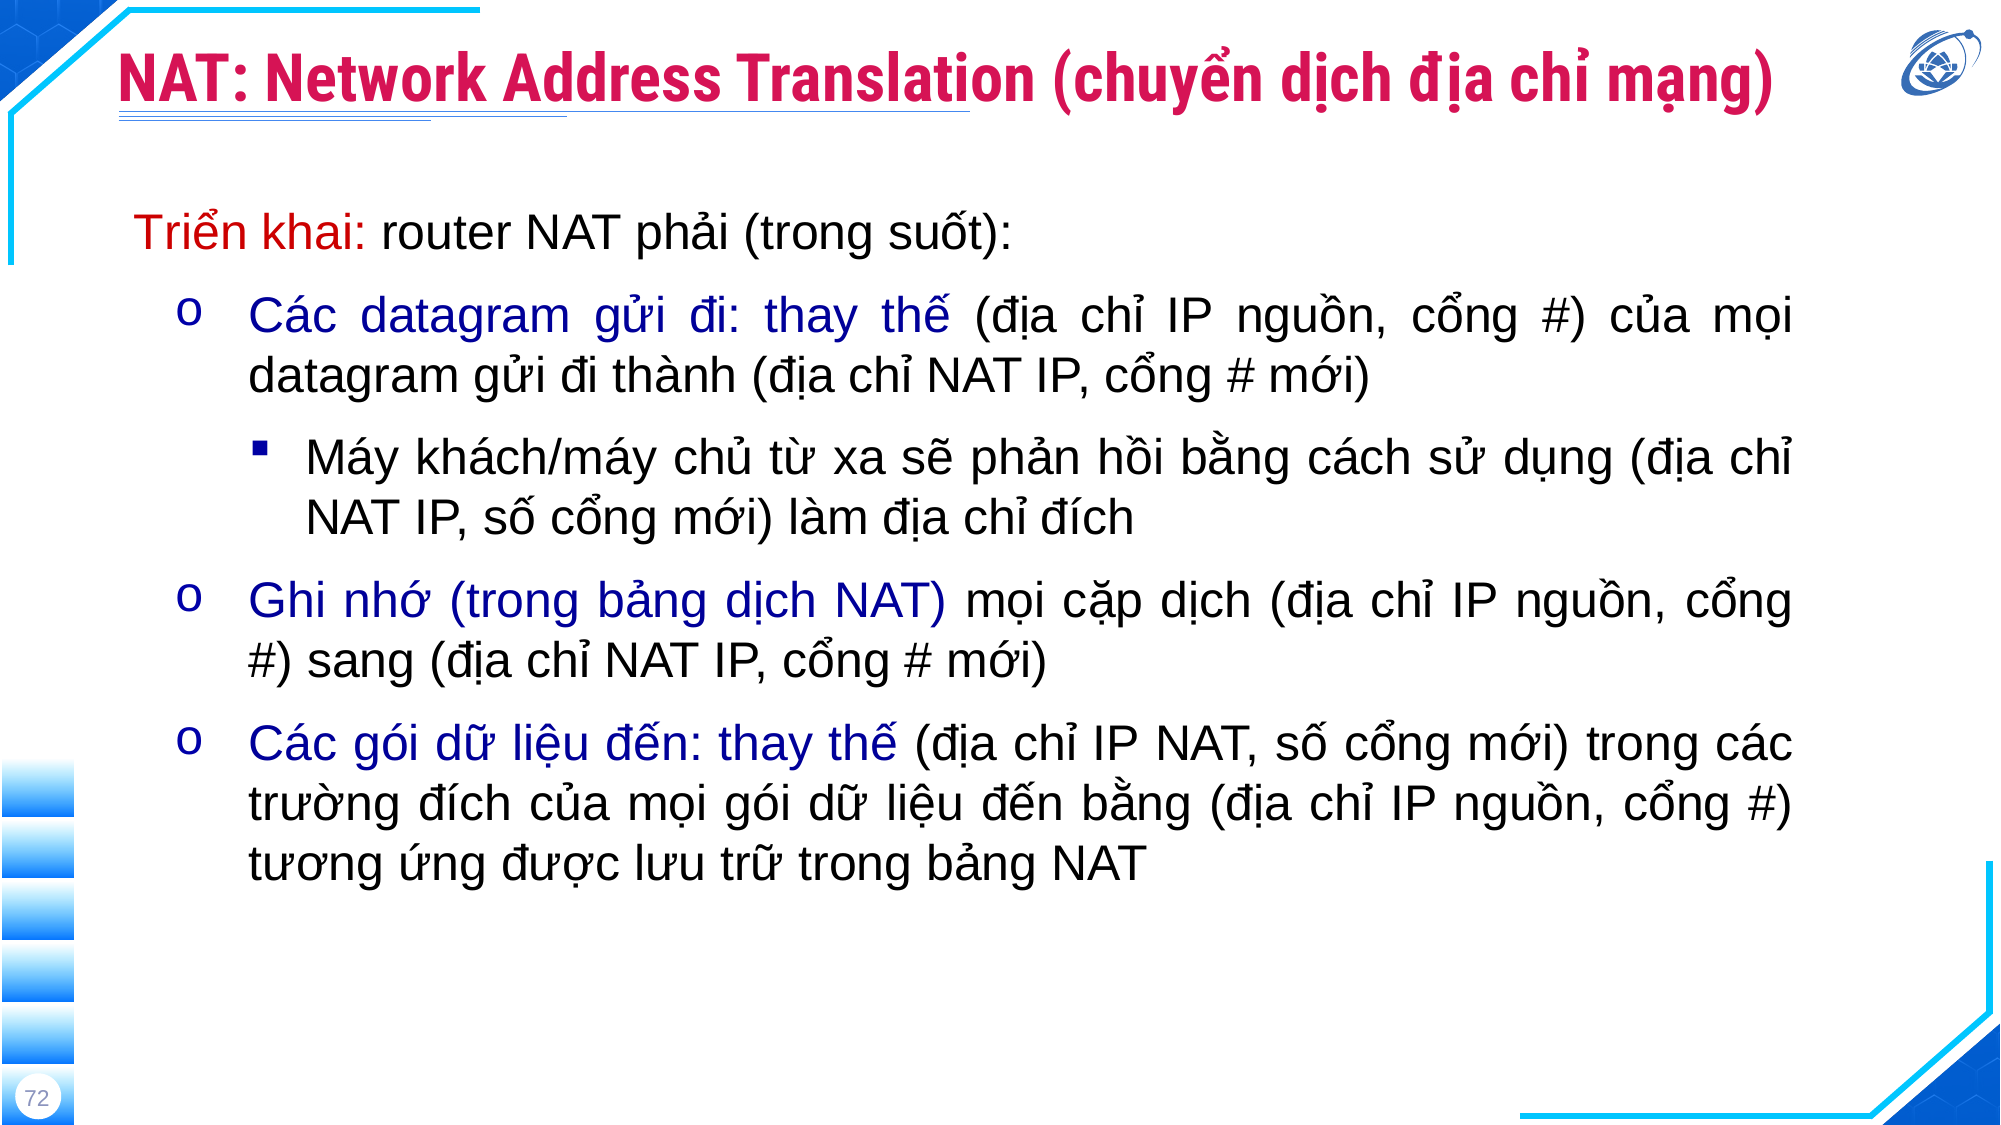

# NAT: Network Address Translation (chuyển dịch địa chỉ mạng)
 Triển khai: router NAT phải (trong suốt):
Các datagram gửi đi: thay thế (địa chỉ IP nguồn, cổng #) của mọi datagram gửi đi thành (địa chỉ NAT IP, cổng # mới)
Máy khách/máy chủ từ xa sẽ phản hồi bằng cách sử dụng (địa chỉ NAT IP, số cổng mới) làm địa chỉ đích
Ghi nhớ (trong bảng dịch NAT) mọi cặp dịch (địa chỉ IP nguồn, cổng #) sang (địa chỉ NAT IP, cổng # mới)
Các gói dữ liệu đến: thay thế (địa chỉ IP NAT, số cổng mới) trong các trường đích của mọi gói dữ liệu đến bằng (địa chỉ IP nguồn, cổng #) tương ứng được lưu trữ trong bảng NAT
72